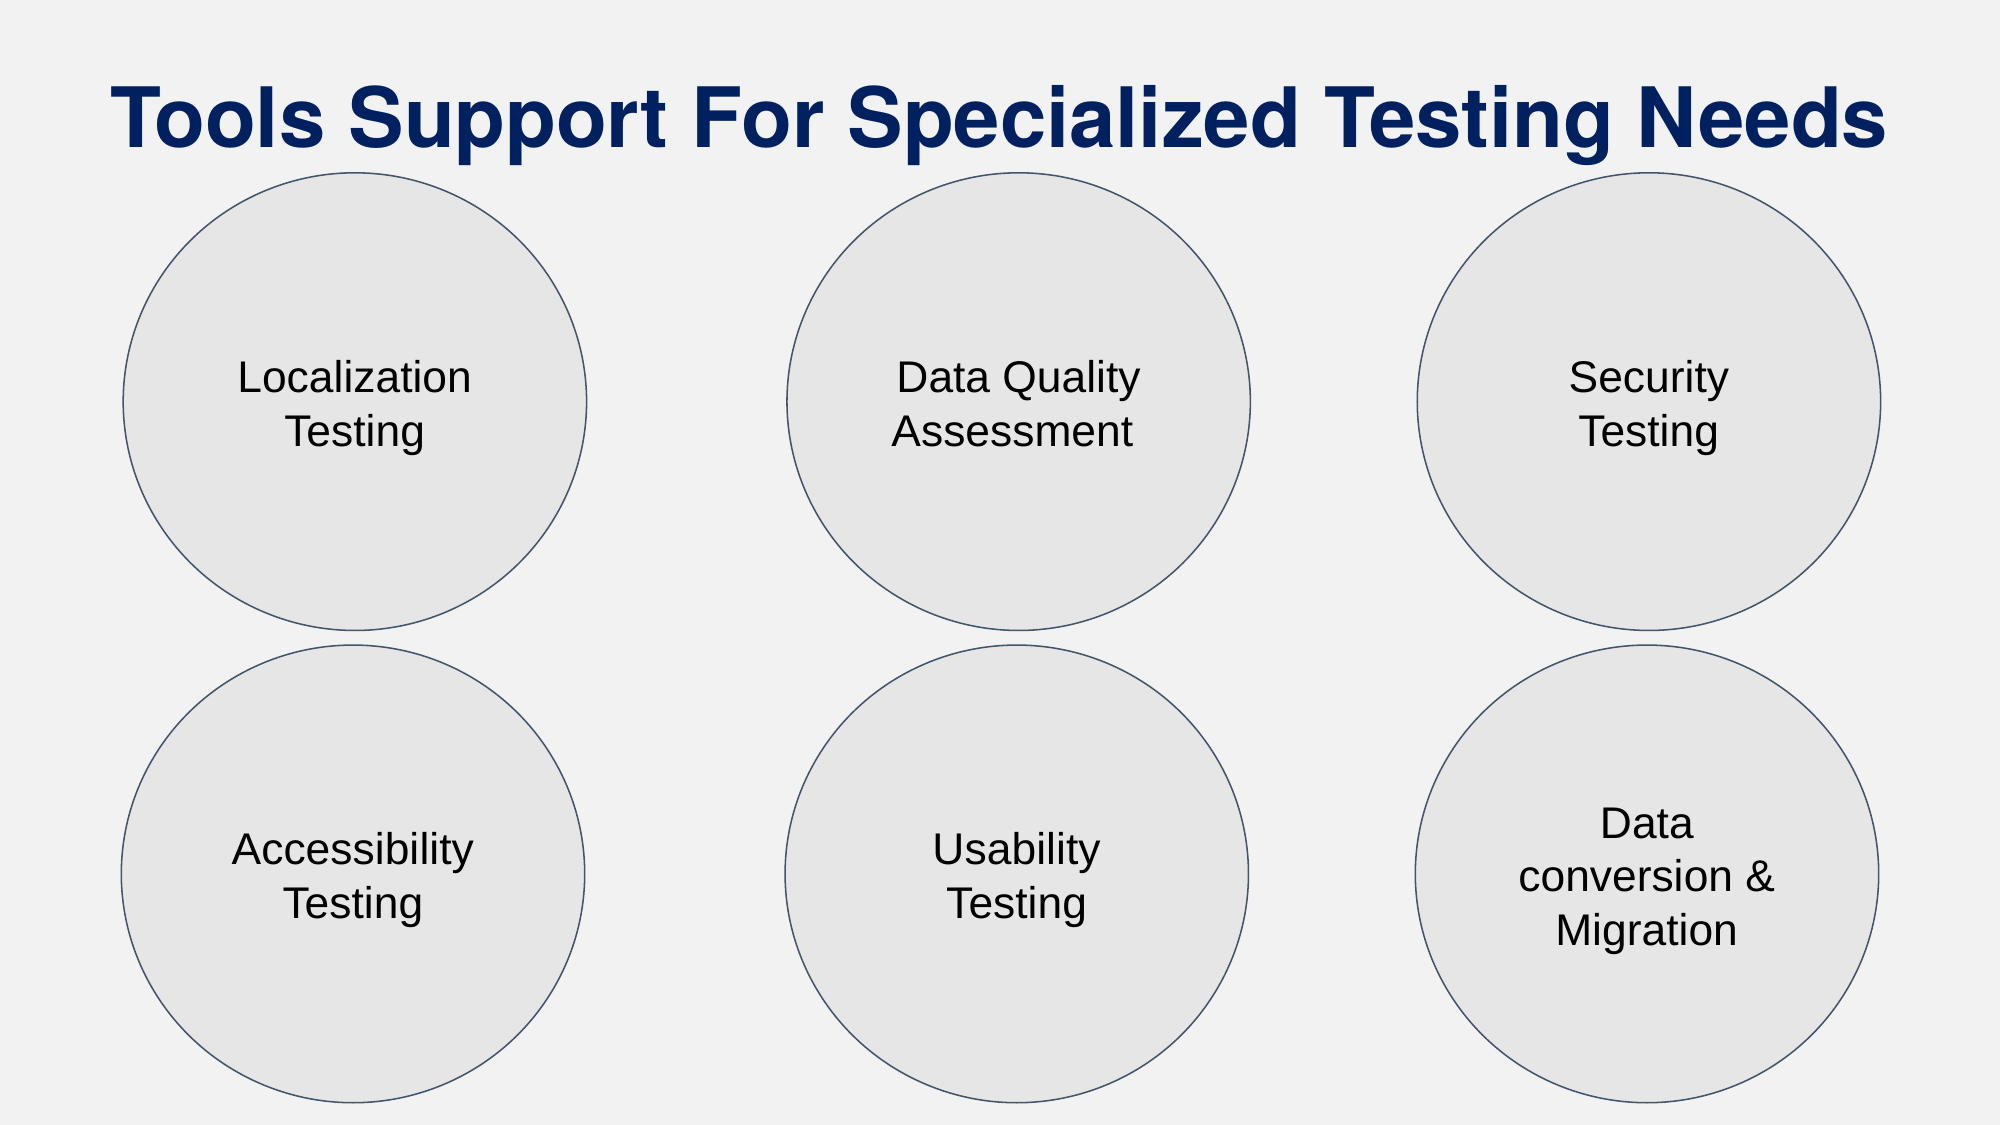

# Tools Support For Specialized Testing Needs
Localization Testing
Data Quality Assessment
Security Testing
Accessibility Testing
Usability Testing
Data conversion & Migration